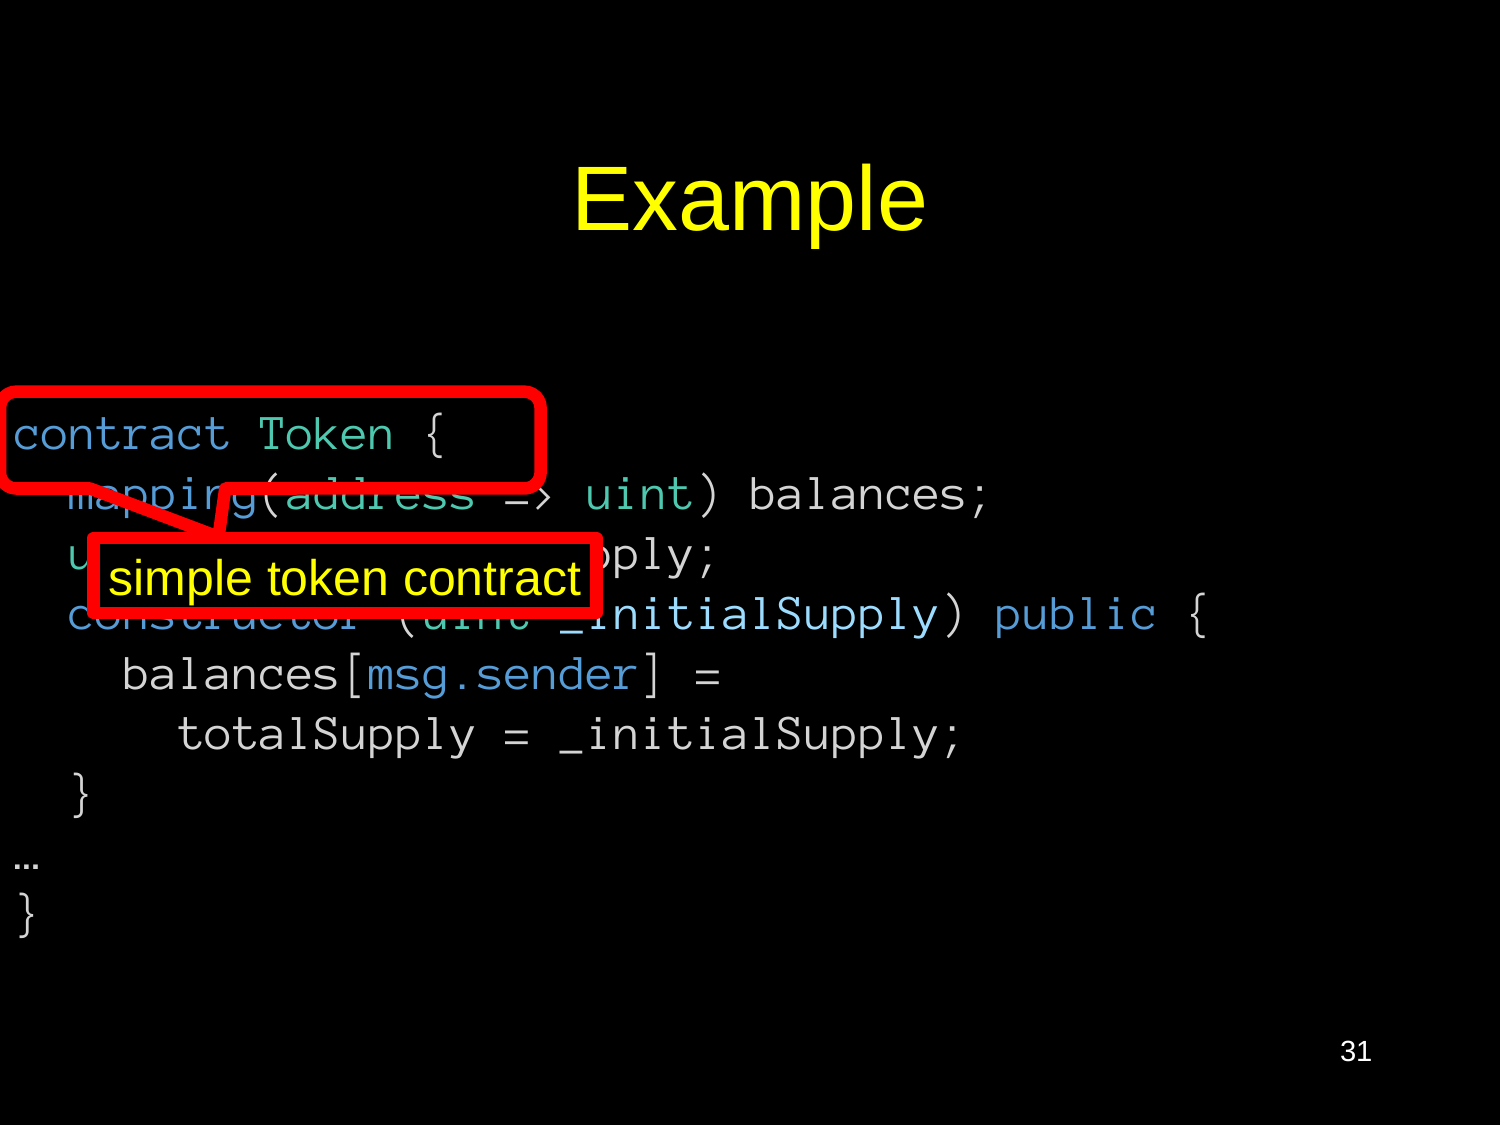

# Example
contract Token {
  mapping(address => uint) balances;
  uint public totalSupply;
  constructor (uint _initialSupply) public {
    balances[msg.sender] =
      totalSupply = _initialSupply;
  }
…
}

simple token contract
31